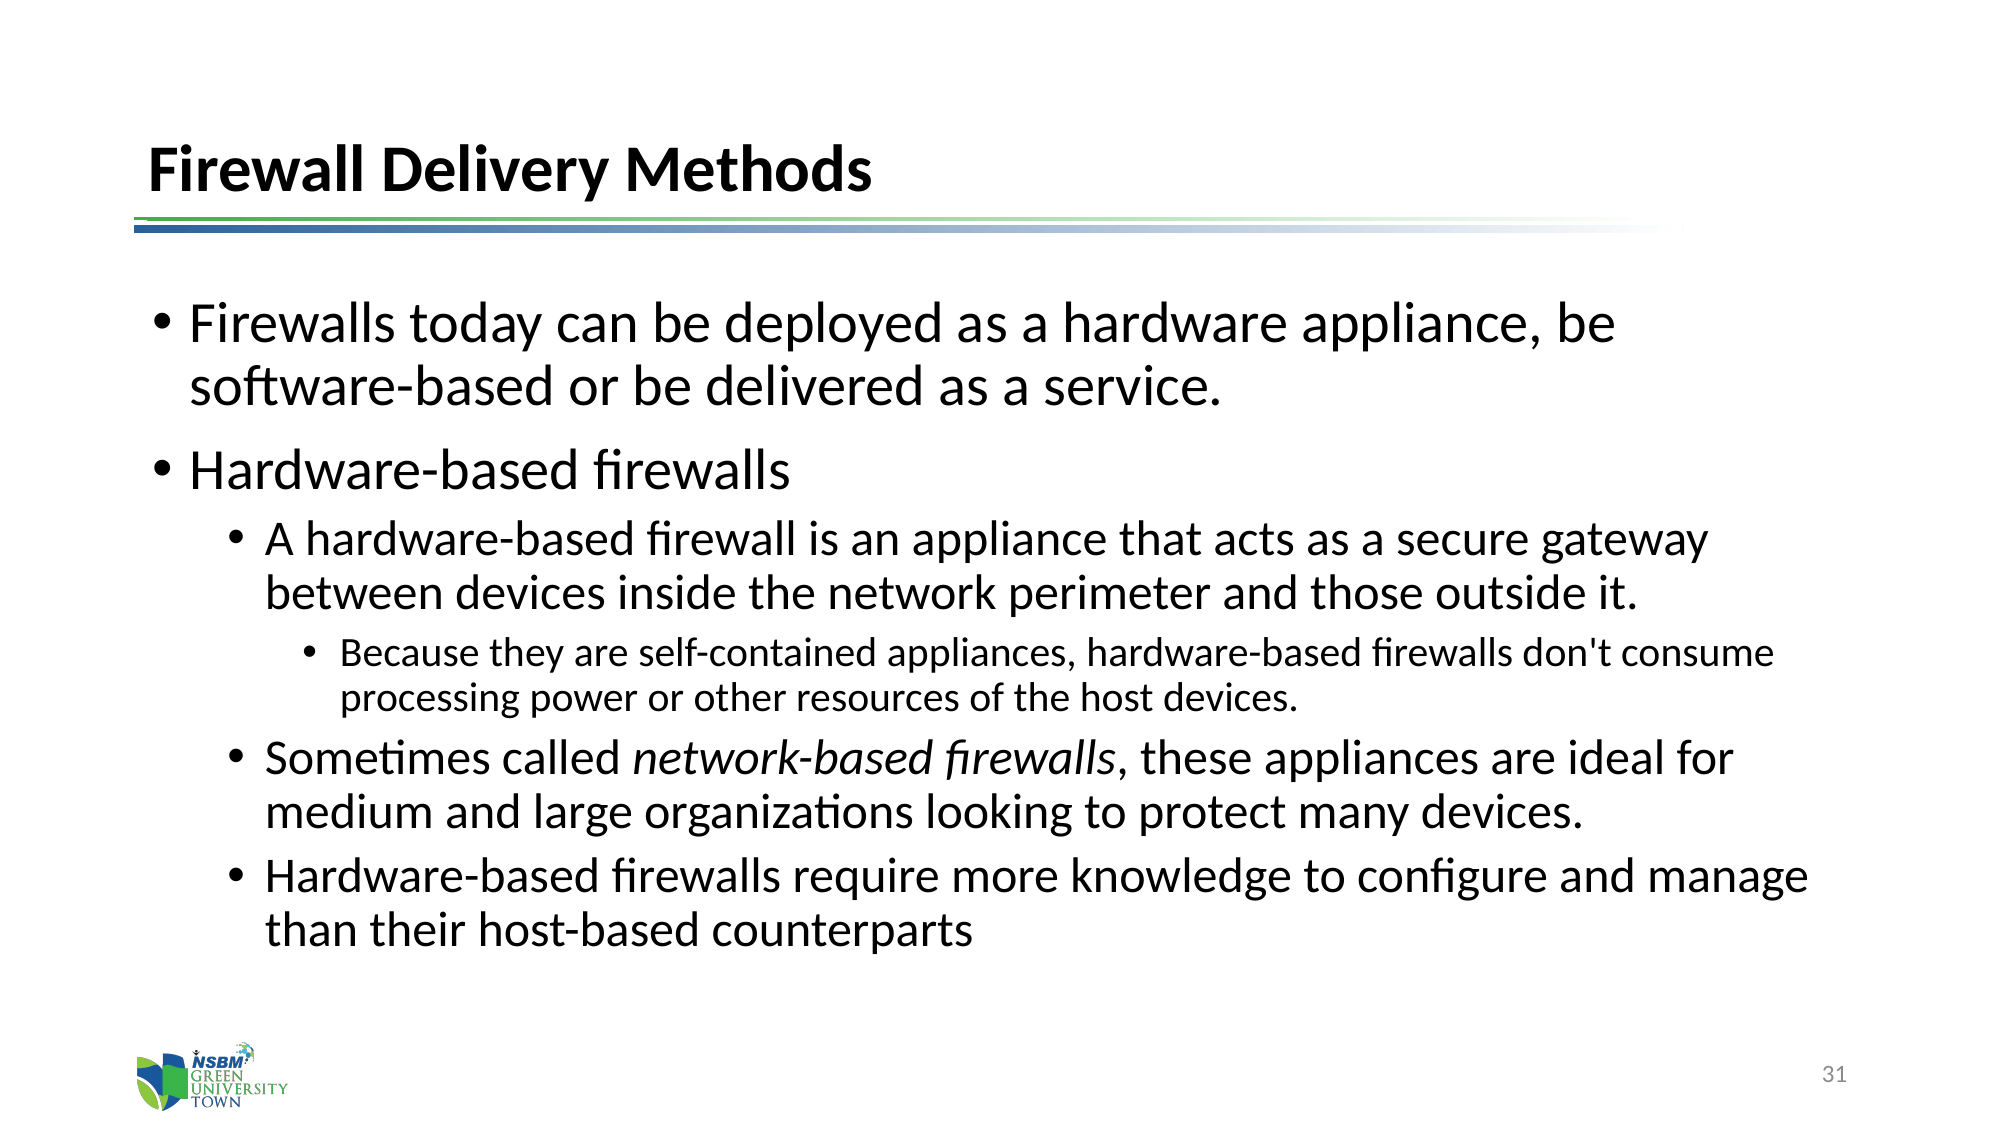

# Firewall Delivery Methods
Firewalls today can be deployed as a hardware appliance, be software-based or be delivered as a service.
Hardware-based firewalls
A hardware-based firewall is an appliance that acts as a secure gateway between devices inside the network perimeter and those outside it.
Because they are self-contained appliances, hardware-based firewalls don't consume processing power or other resources of the host devices.
Sometimes called network-based firewalls, these appliances are ideal for medium and large organizations looking to protect many devices.
Hardware-based firewalls require more knowledge to configure and manage than their host-based counterparts

31